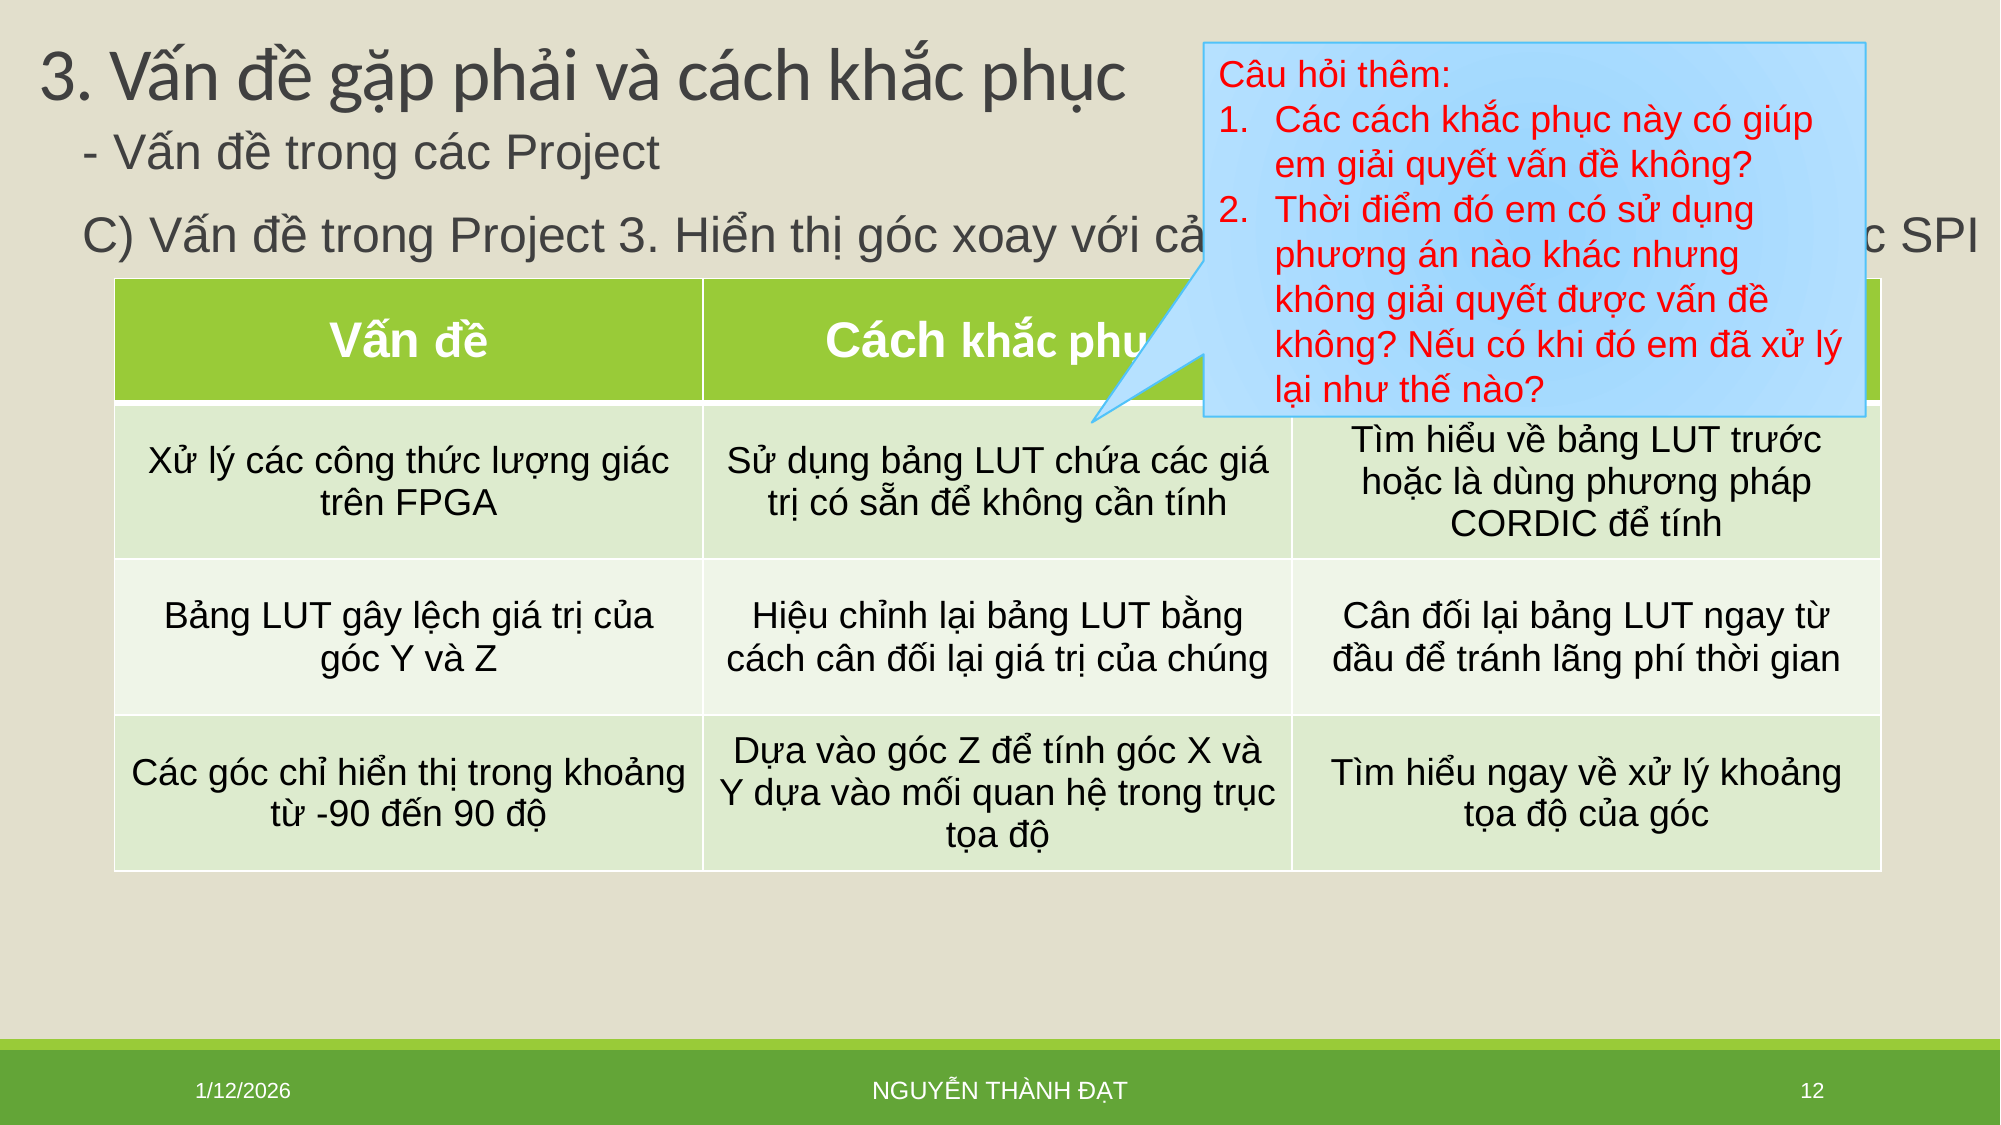

# 3. Vấn đề gặp phải và cách khắc phục
Câu hỏi thêm:
Các cách khắc phục này có giúp em giải quyết vấn đề không?
Thời điểm đó em có sử dụng phương án nào khác nhưng không giải quyết được vấn đề không? Nếu có khi đó em đã xử lý lại như thế nào?
- Vấn đề trong các Project
C) Vấn đề trong Project 3. Hiển thị góc xoay với cảm biến ADXL362 với giao thức SPI

| Vấn đề | Cách khắc phục | Cách phòng tránh |
| --- | --- | --- |
| Xử lý các công thức lượng giác trên FPGA | Sử dụng bảng LUT chứa các giá trị có sẵn để không cần tính | Tìm hiểu về bảng LUT trước hoặc là dùng phương pháp CORDIC để tính |
| Bảng LUT gây lệch giá trị của góc Y và Z | Hiệu chỉnh lại bảng LUT bằng cách cân đối lại giá trị của chúng | Cân đối lại bảng LUT ngay từ đầu để tránh lãng phí thời gian |
| Các góc chỉ hiển thị trong khoảng từ -90 đến 90 độ | Dựa vào góc Z để tính góc X và Y dựa vào mối quan hệ trong trục tọa độ | Tìm hiểu ngay về xử lý khoảng tọa độ của góc |
1/12/2026
Nguyễn Thành Đạt
12